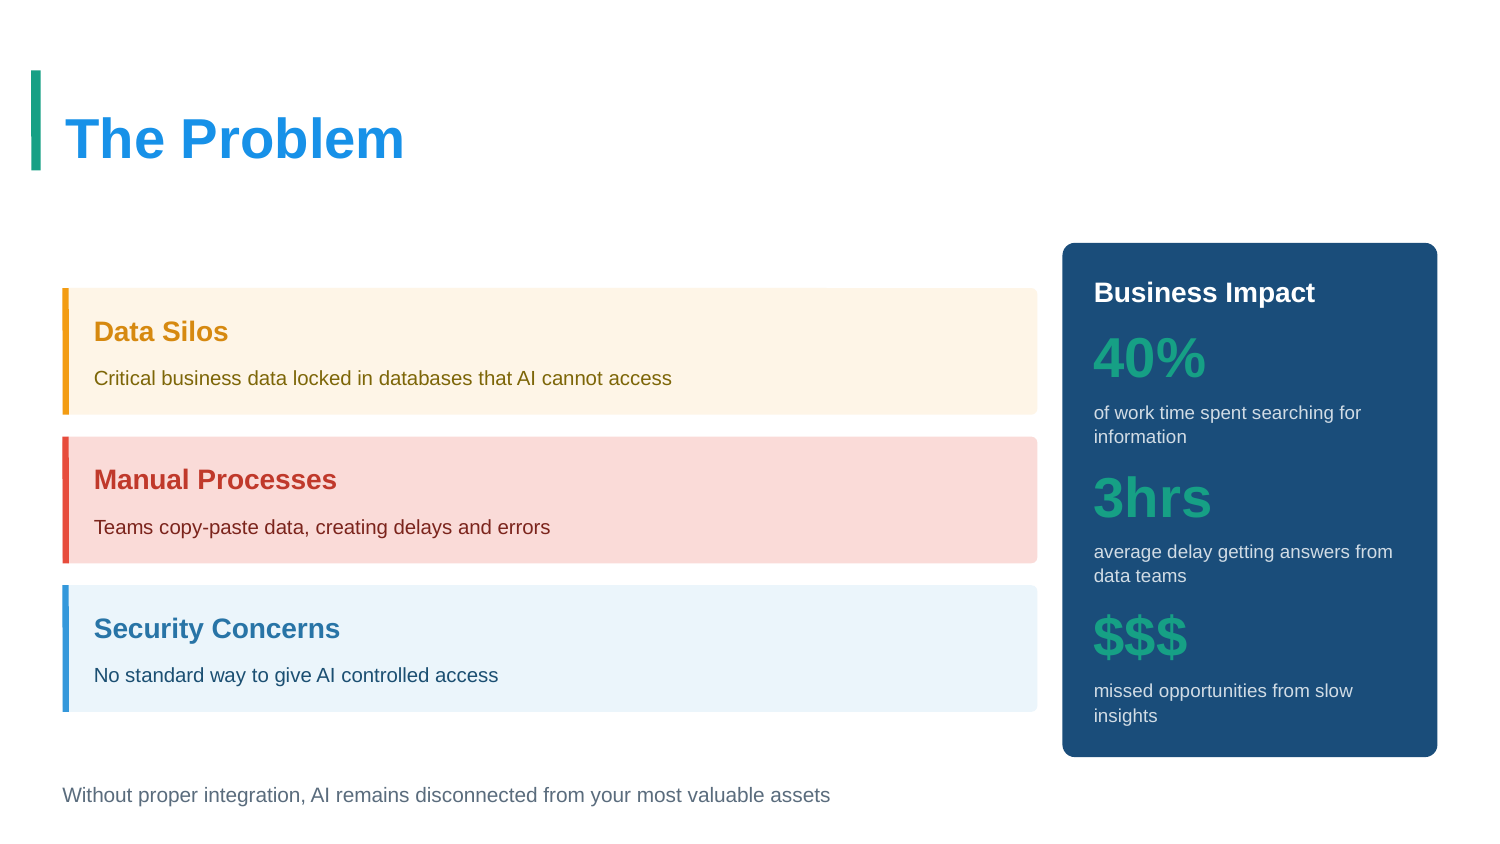

The Problem

Business Impact

Data Silos
40%
Critical business data locked in databases that AI cannot access
of work time spent searching for information

Manual Processes
3hrs
Teams copy-paste data, creating delays and errors
average delay getting answers from data teams

Security Concerns
$$$
No standard way to give AI controlled access
missed opportunities from slow insights
Without proper integration, AI remains disconnected from your most valuable assets